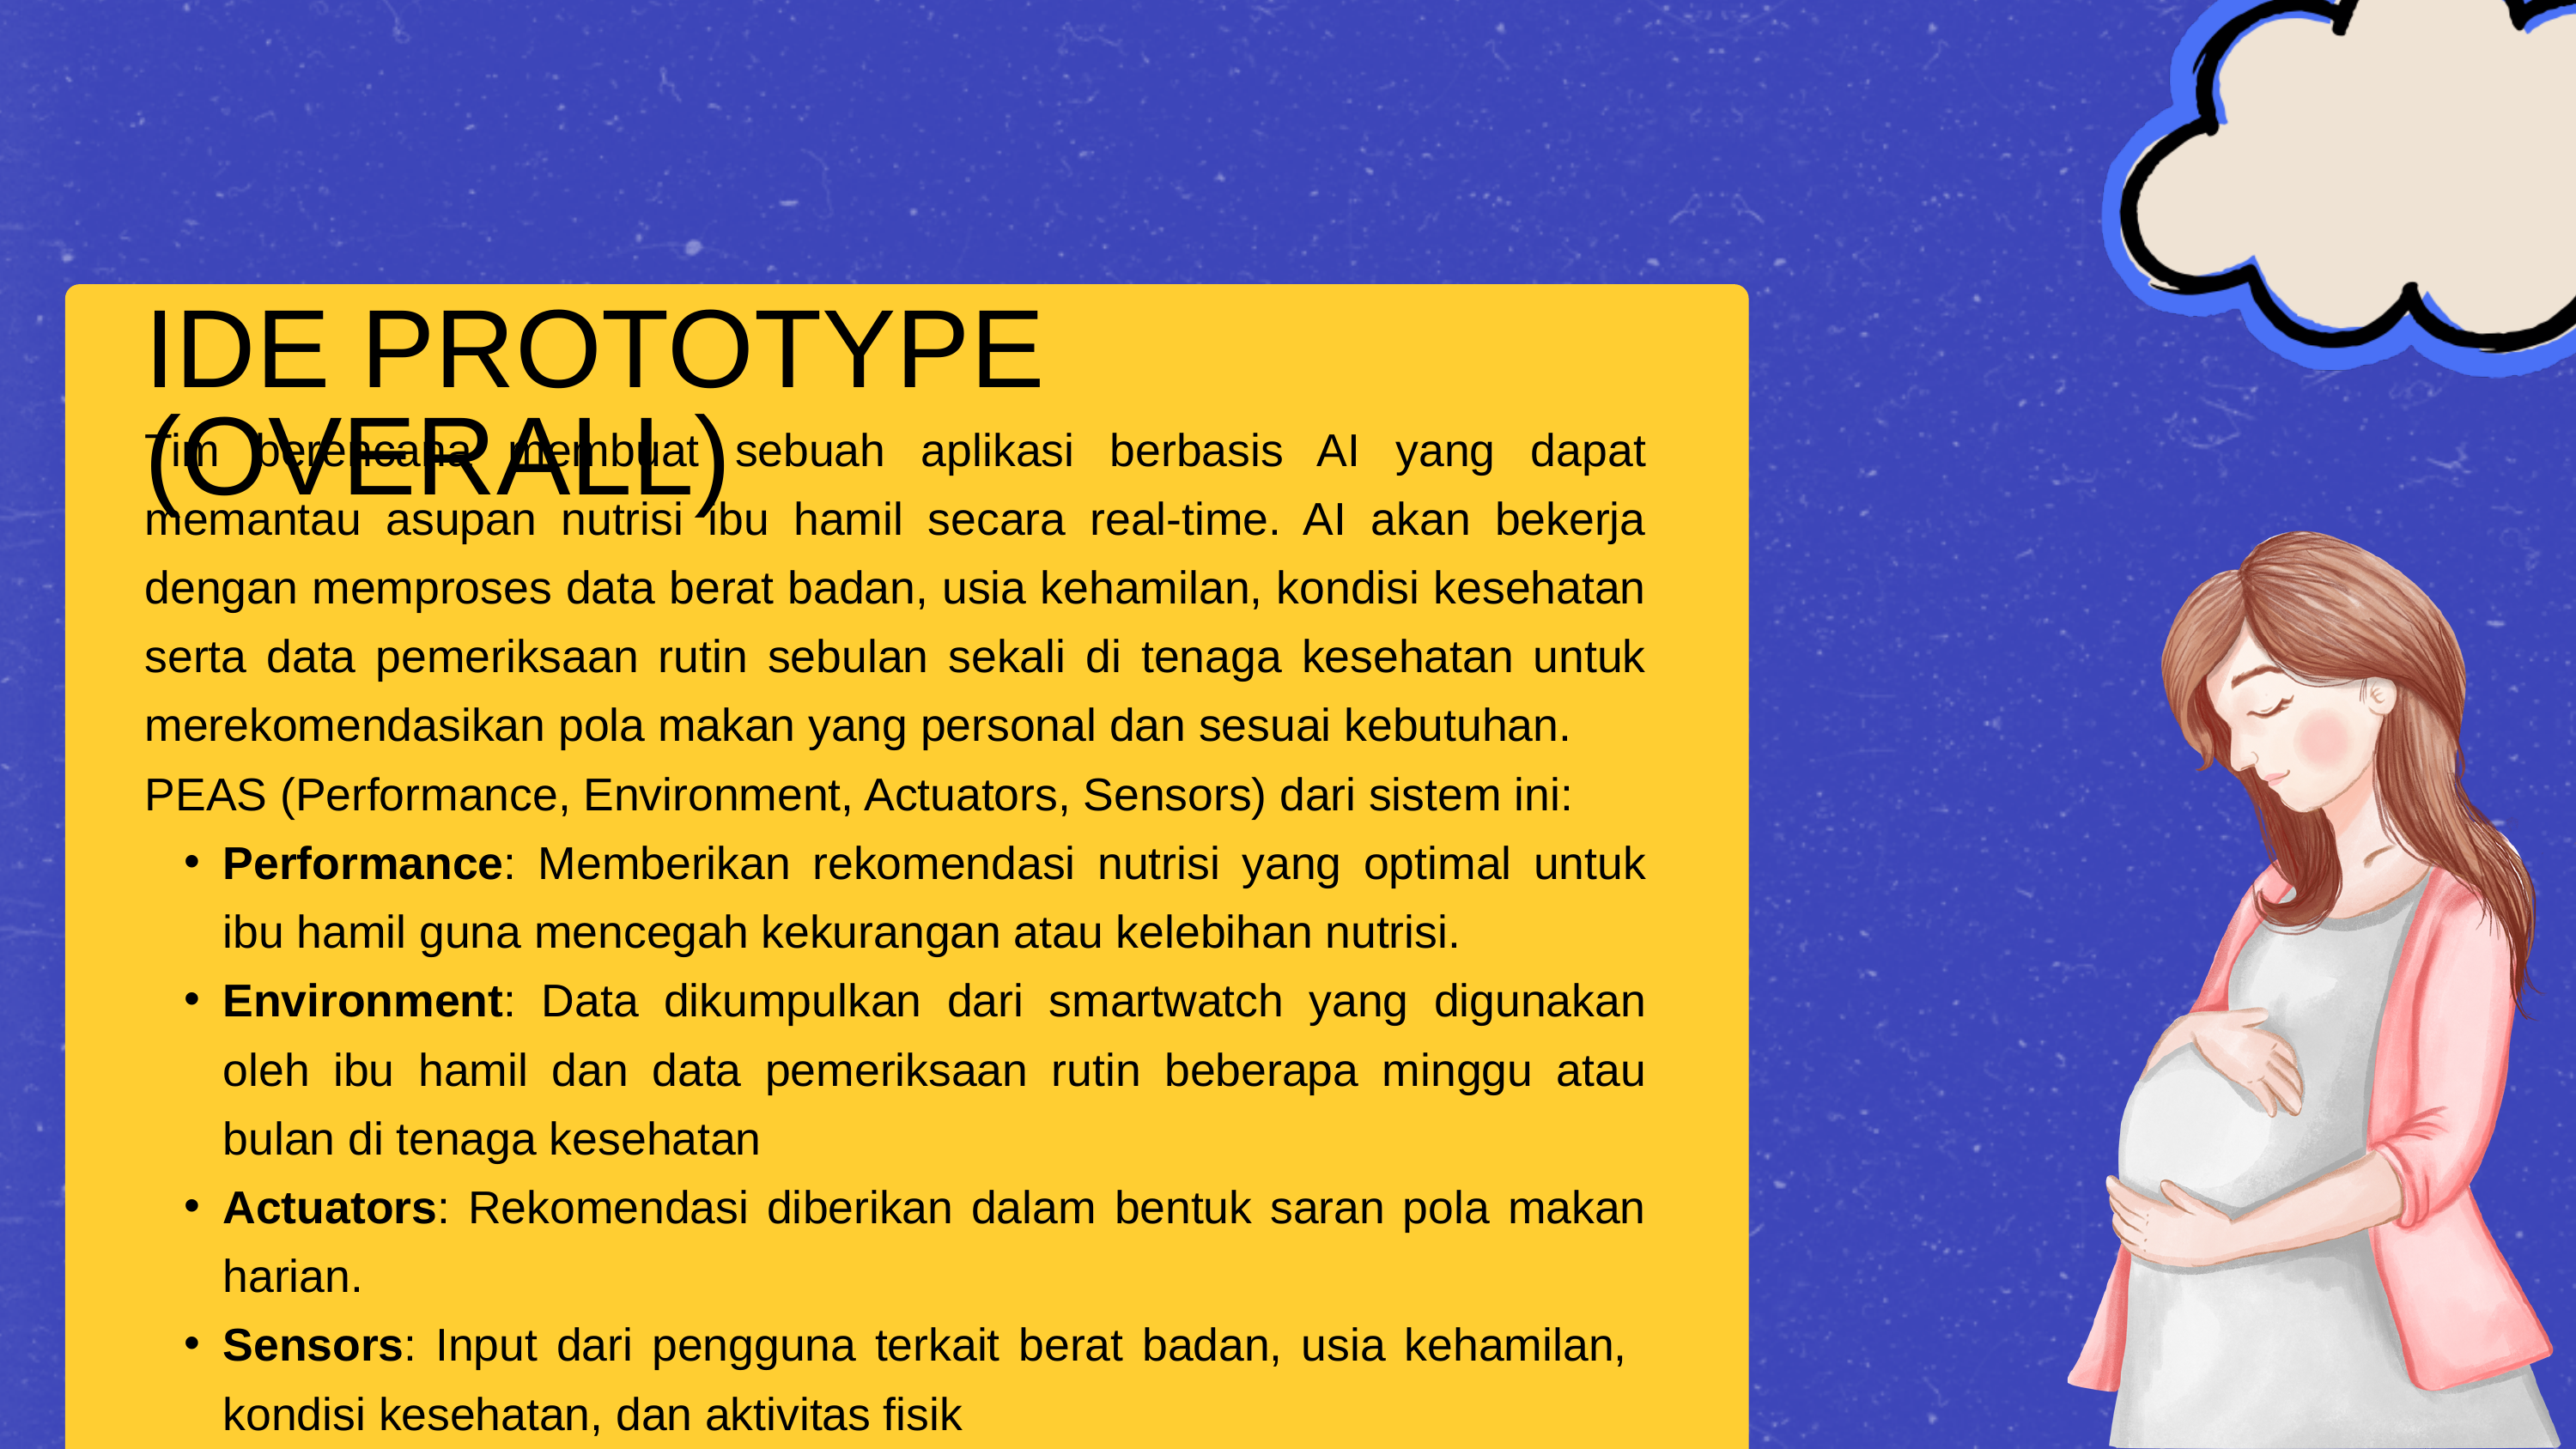

IDE PROTOTYPE (OVERALL)
Tim berencana membuat sebuah aplikasi berbasis AI yang dapat memantau asupan nutrisi ibu hamil secara real-time. AI akan bekerja dengan memproses data berat badan, usia kehamilan, kondisi kesehatan serta data pemeriksaan rutin sebulan sekali di tenaga kesehatan untuk merekomendasikan pola makan yang personal dan sesuai kebutuhan.
PEAS (Performance, Environment, Actuators, Sensors) dari sistem ini:
Performance: Memberikan rekomendasi nutrisi yang optimal untuk ibu hamil guna mencegah kekurangan atau kelebihan nutrisi.
Environment: Data dikumpulkan dari smartwatch yang digunakan oleh ibu hamil dan data pemeriksaan rutin beberapa minggu atau bulan di tenaga kesehatan
Actuators: Rekomendasi diberikan dalam bentuk saran pola makan harian.
Sensors: Input dari pengguna terkait berat badan, usia kehamilan,  kondisi kesehatan, dan aktivitas fisik